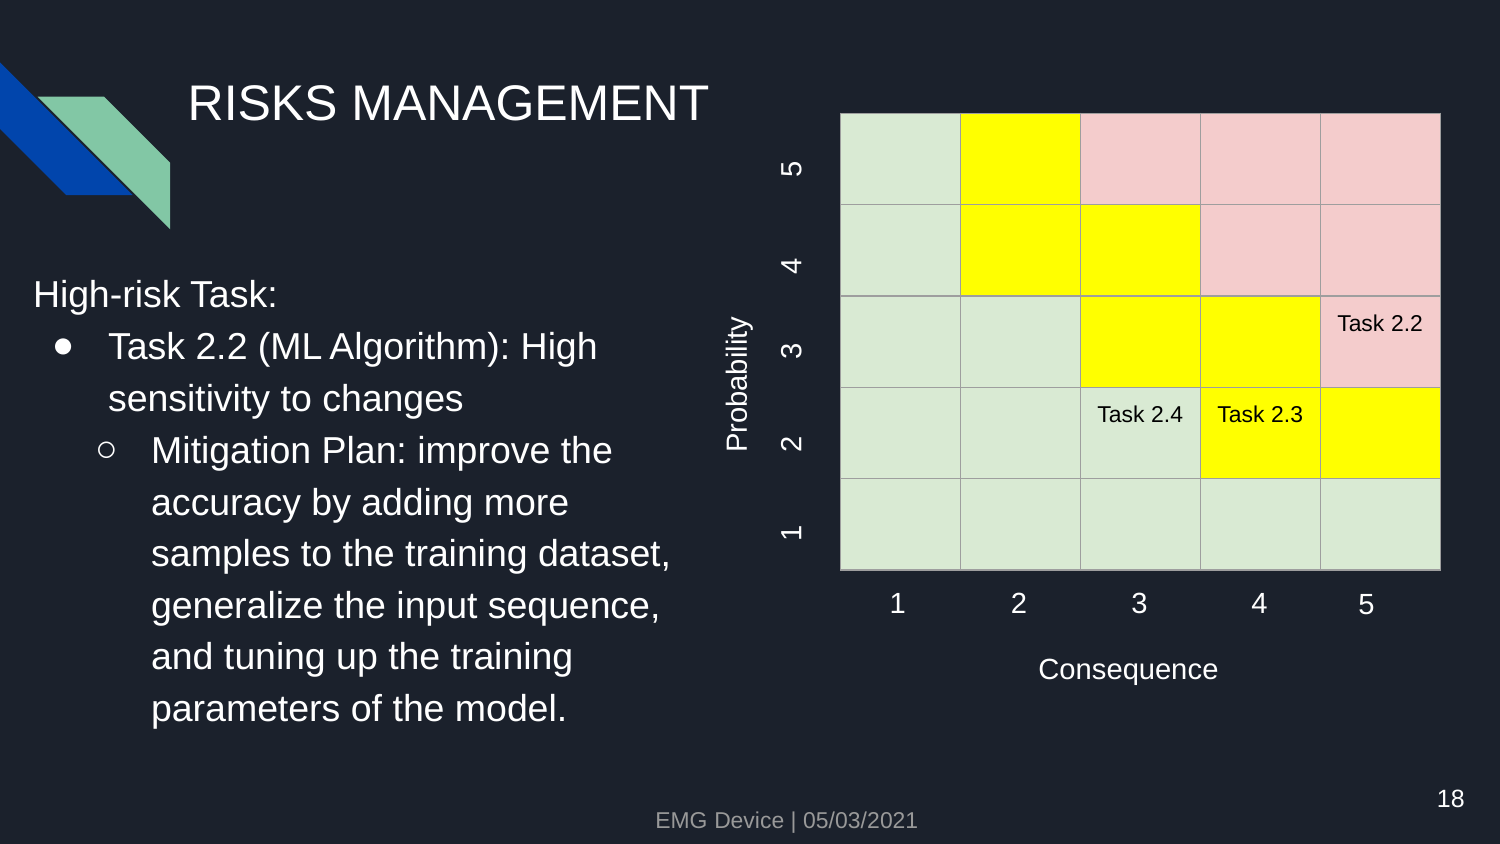

# RISKS MANAGEMENT
|  |  |  |  |  |
| --- | --- | --- | --- | --- |
|  |  |  |  |  |
|  |  |  |  | Task 2.2 |
|  |  | Task 2.4 | Task 2.3 |  |
|  |  |  |  |  |
5
Probability
4
High-risk Task:
Task 2.2 (ML Algorithm): High sensitivity to changes
Mitigation Plan: improve the accuracy by adding more samples to the training dataset, generalize the input sequence, and tuning up the training parameters of the model.
3
2
1
1
2
3
4
5
Consequence
18
EMG Device | 05/03/2021